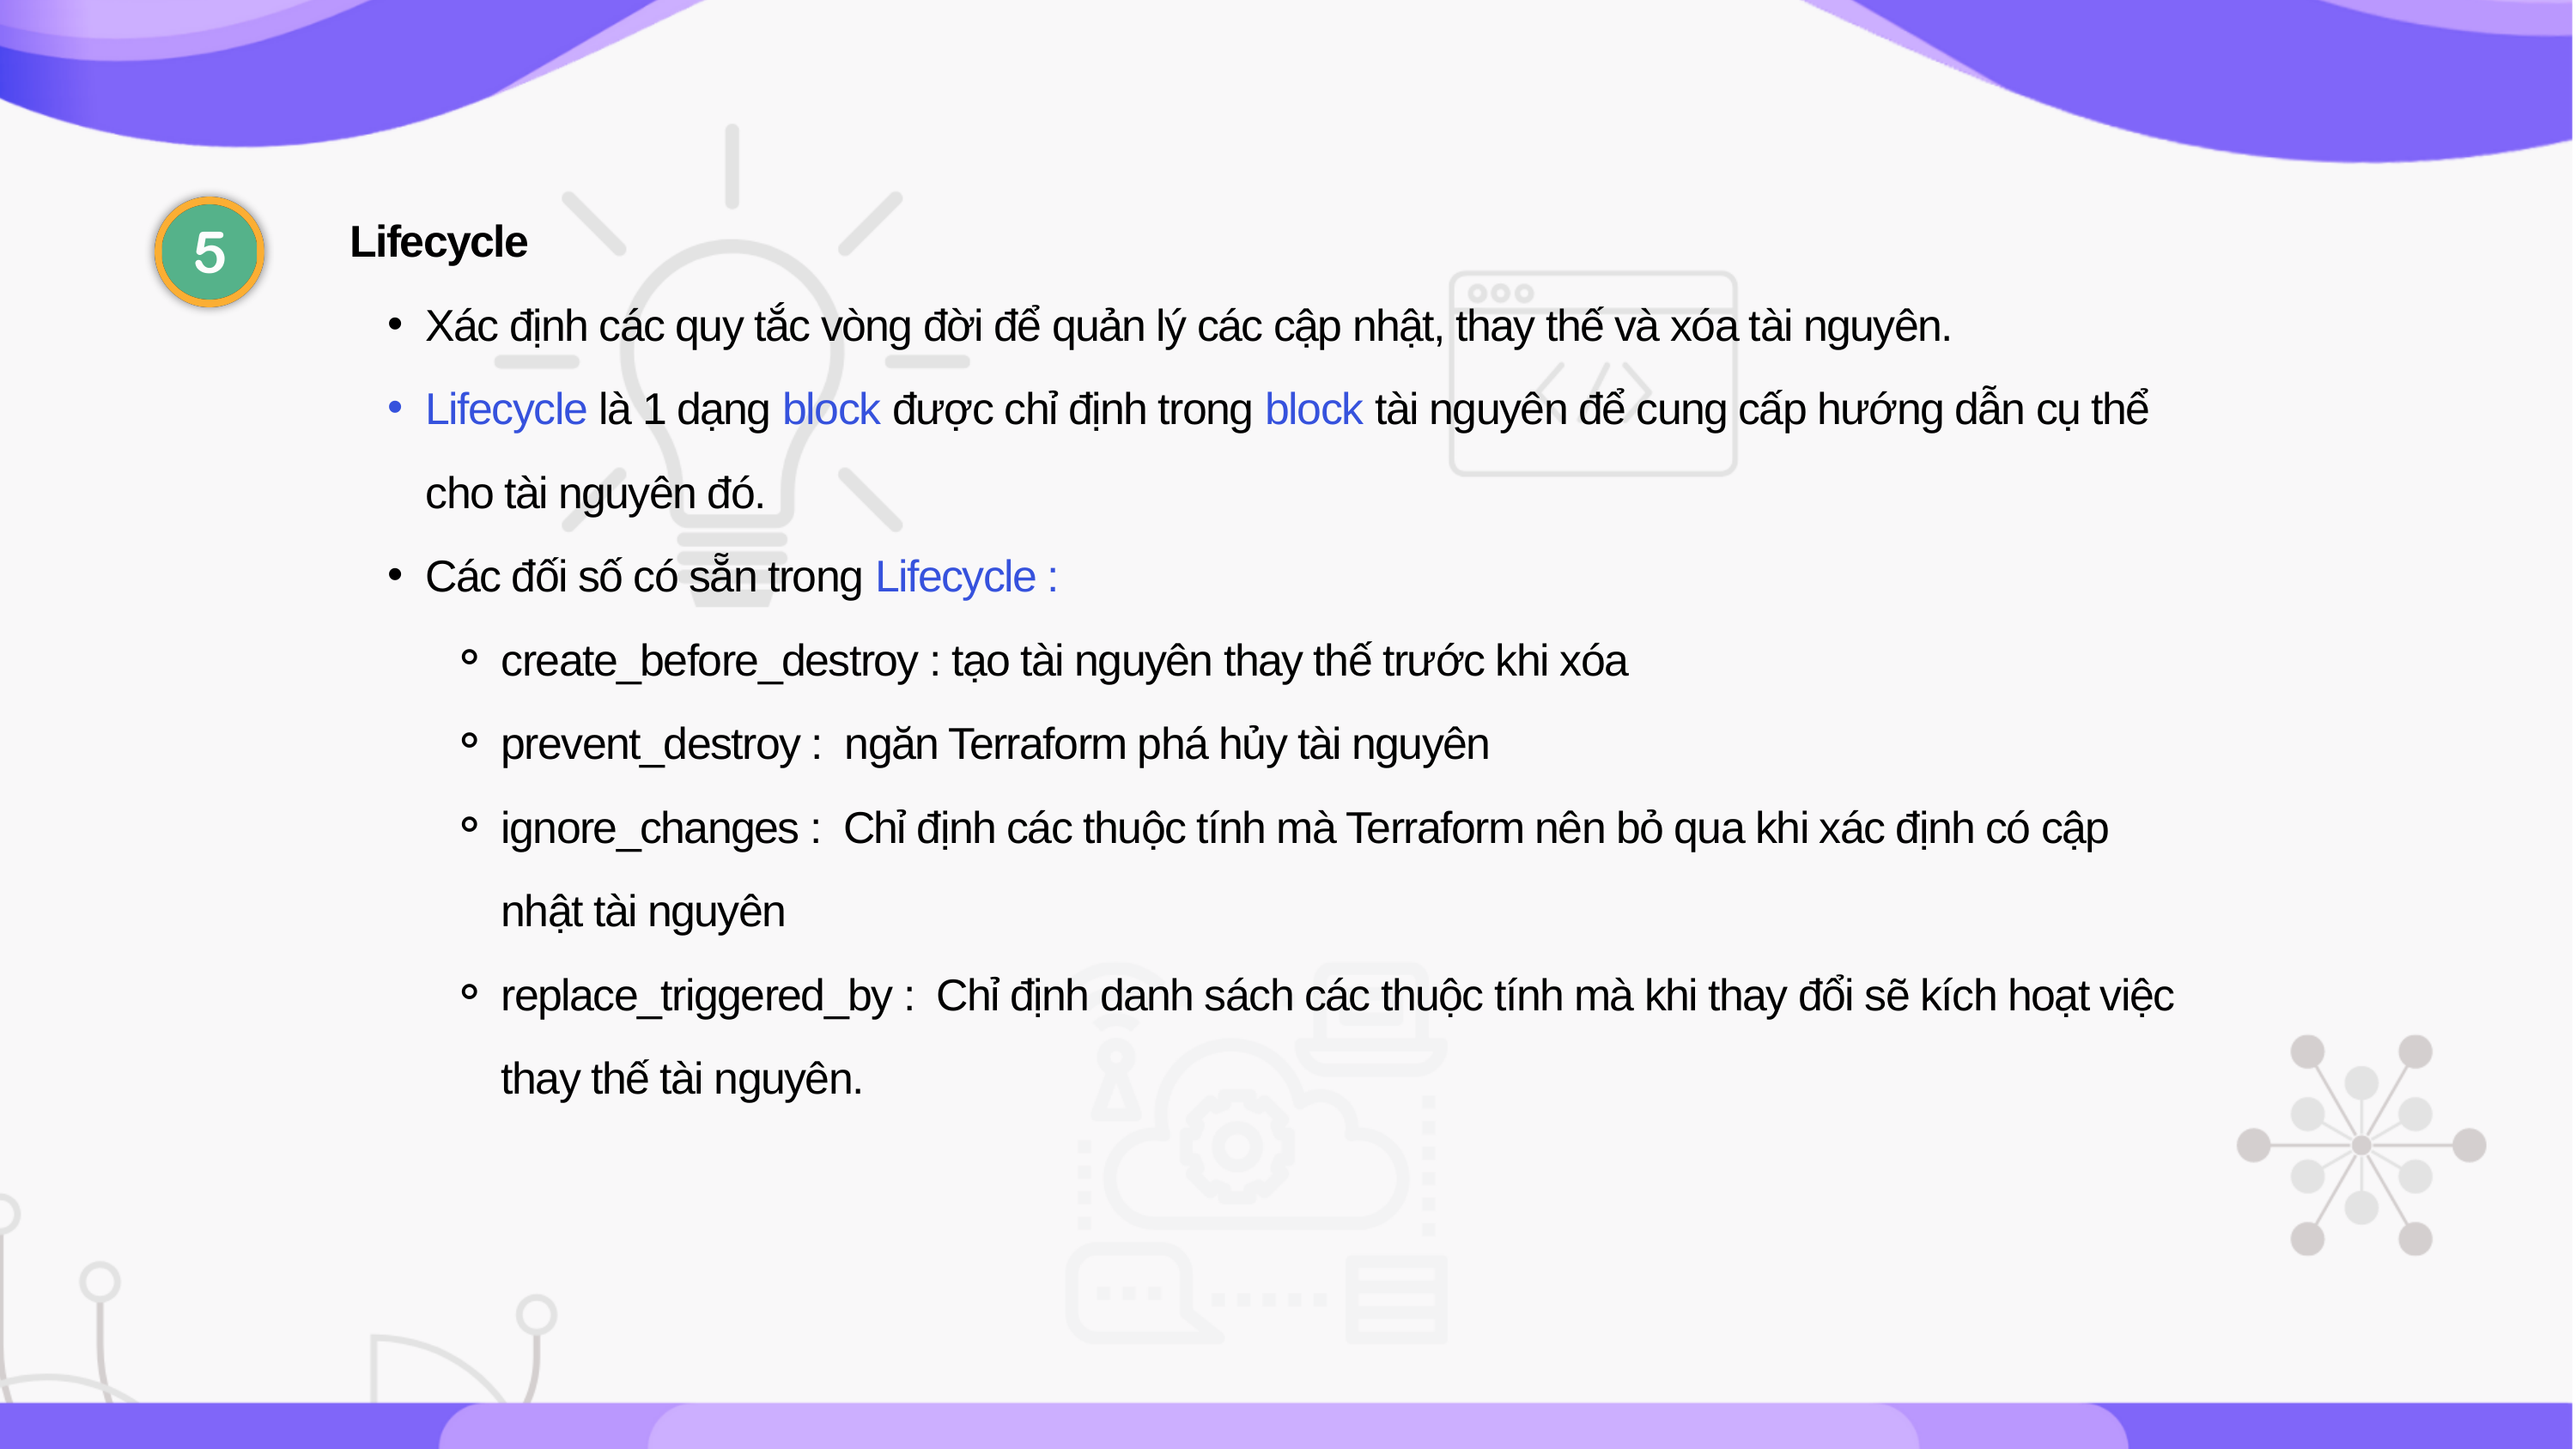

Lifecycle
Xác định các quy tắc vòng đời để quản lý các cập nhật, thay thế và xóa tài nguyên.
Lifecycle là 1 dạng block được chỉ định trong block tài nguyên để cung cấp hướng dẫn cụ thể cho tài nguyên đó.
Các đối số có sẵn trong Lifecycle :
create_before_destroy : tạo tài nguyên thay thế trước khi xóa
prevent_destroy :  ngăn Terraform phá hủy tài nguyên
ignore_changes :  Chỉ định các thuộc tính mà Terraform nên bỏ qua khi xác định có cập nhật tài nguyên
replace_triggered_by :  Chỉ định danh sách các thuộc tính mà khi thay đổi sẽ kích hoạt việc thay thế tài nguyên.